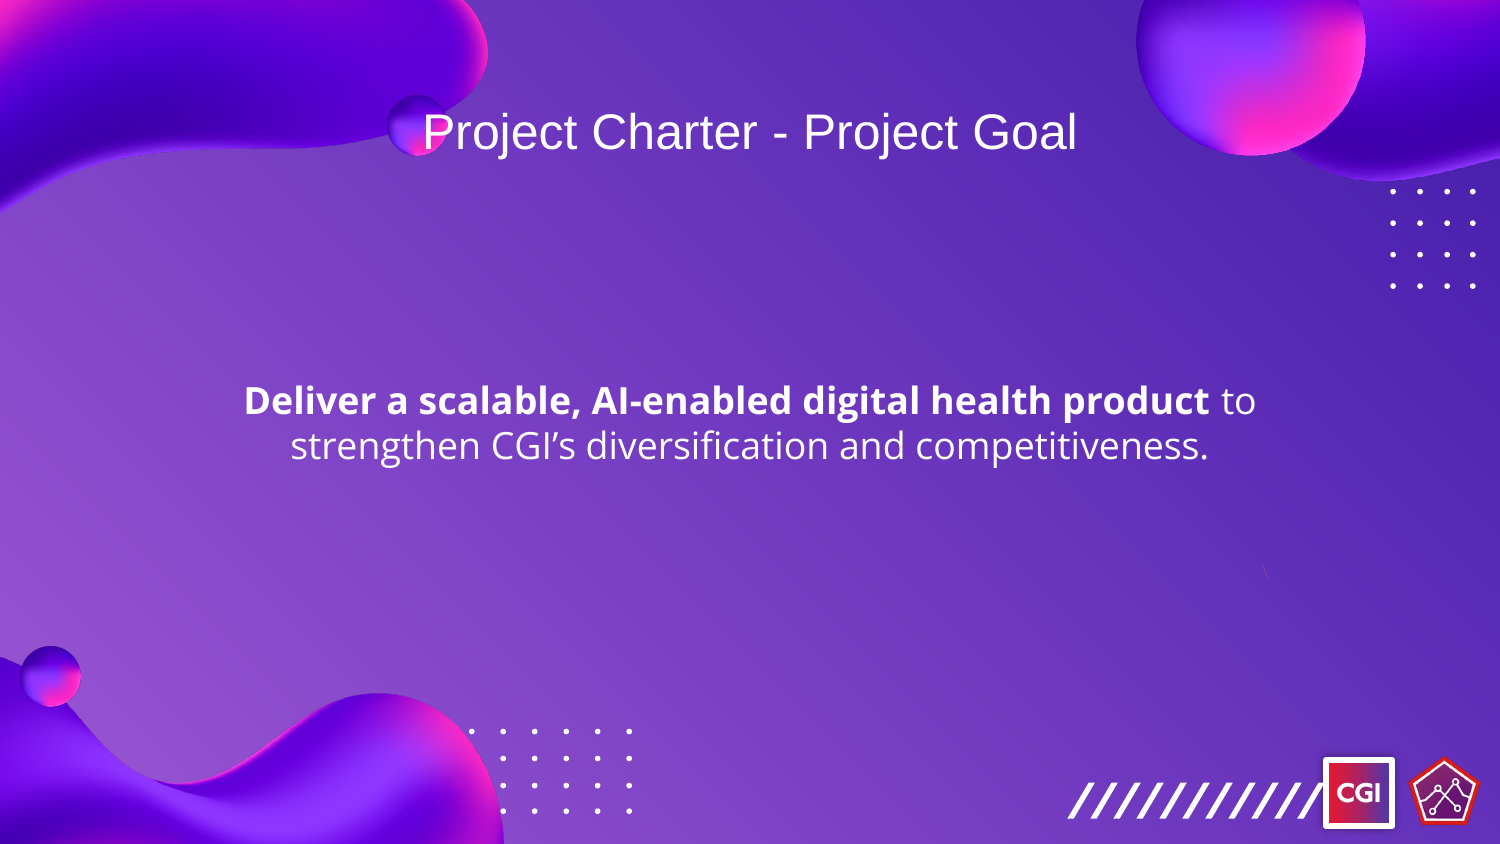

# Project Charter - Project Goal
Deliver a scalable, AI-enabled digital health product to strengthen CGI’s diversification and competitiveness.